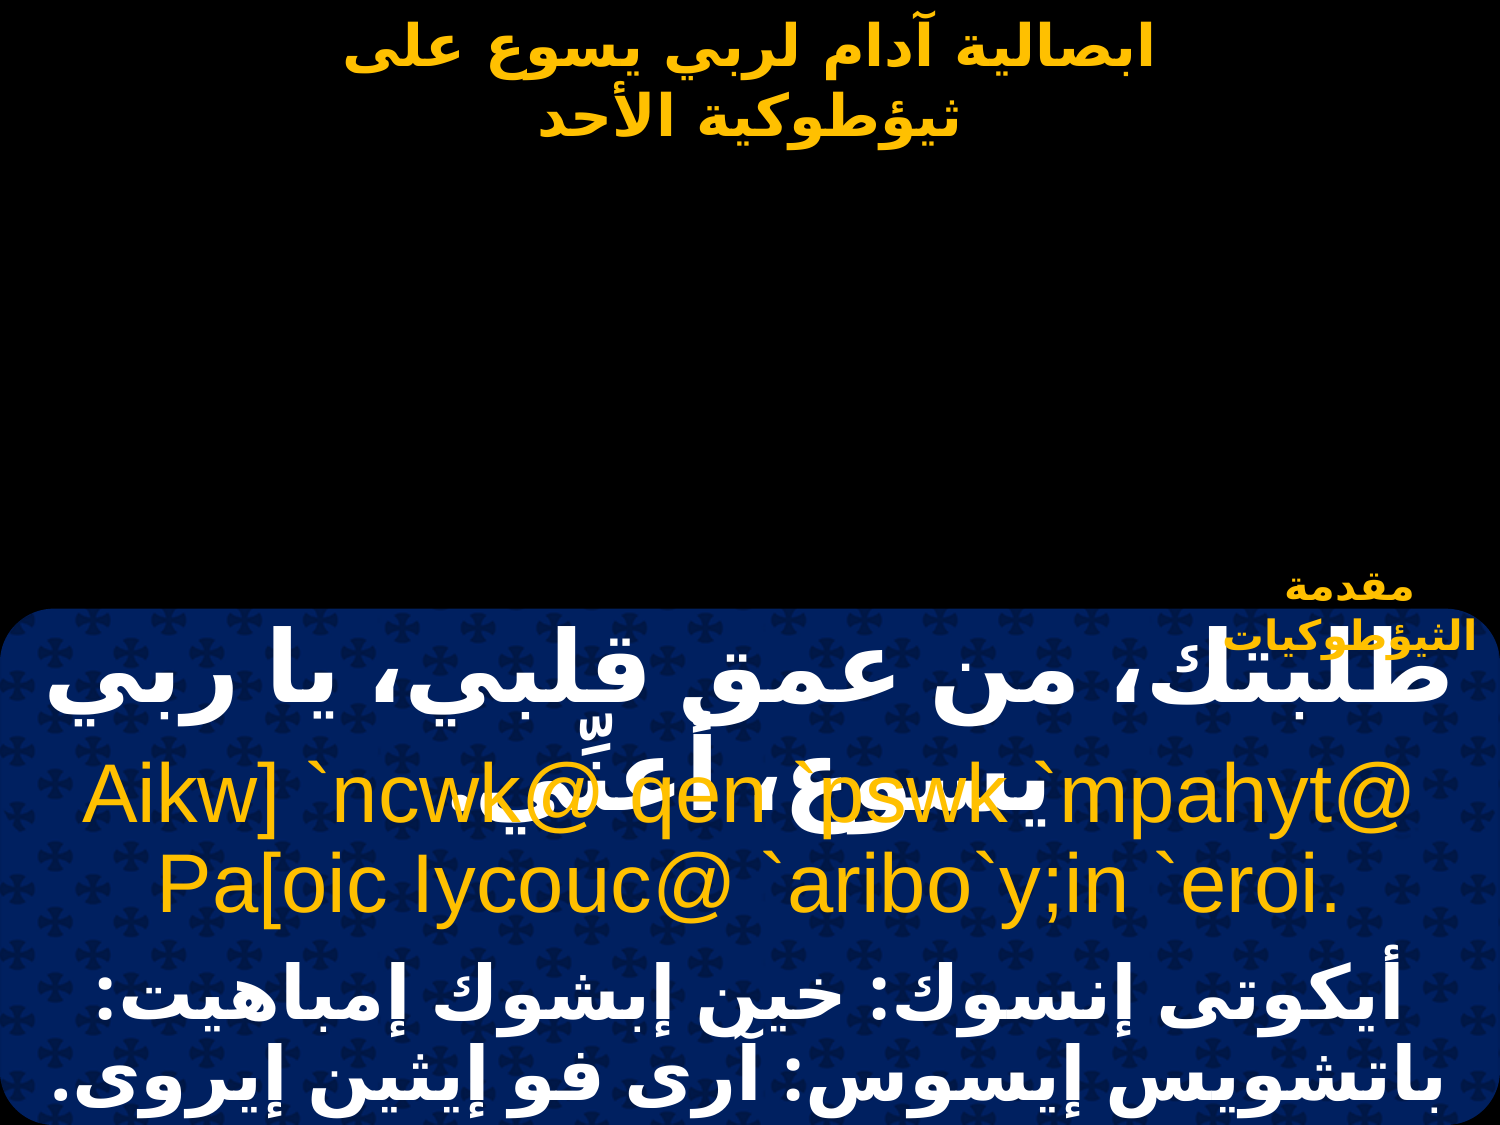

# ايكوتي
مقدمة الثيؤطوكيات
طلبتك، من عمق قلبي، يا ربي يسوع، أعنِّي.
Aikw] `ncwk@ qen `pswk `mpahyt@ Pa[oic Iycouc@ `aribo`y;in `eroi.
أيكوتى إنسوك: خين إبشوك إمباهيت: باتشويس إيسوس: آرى فو إيثين إيروى.